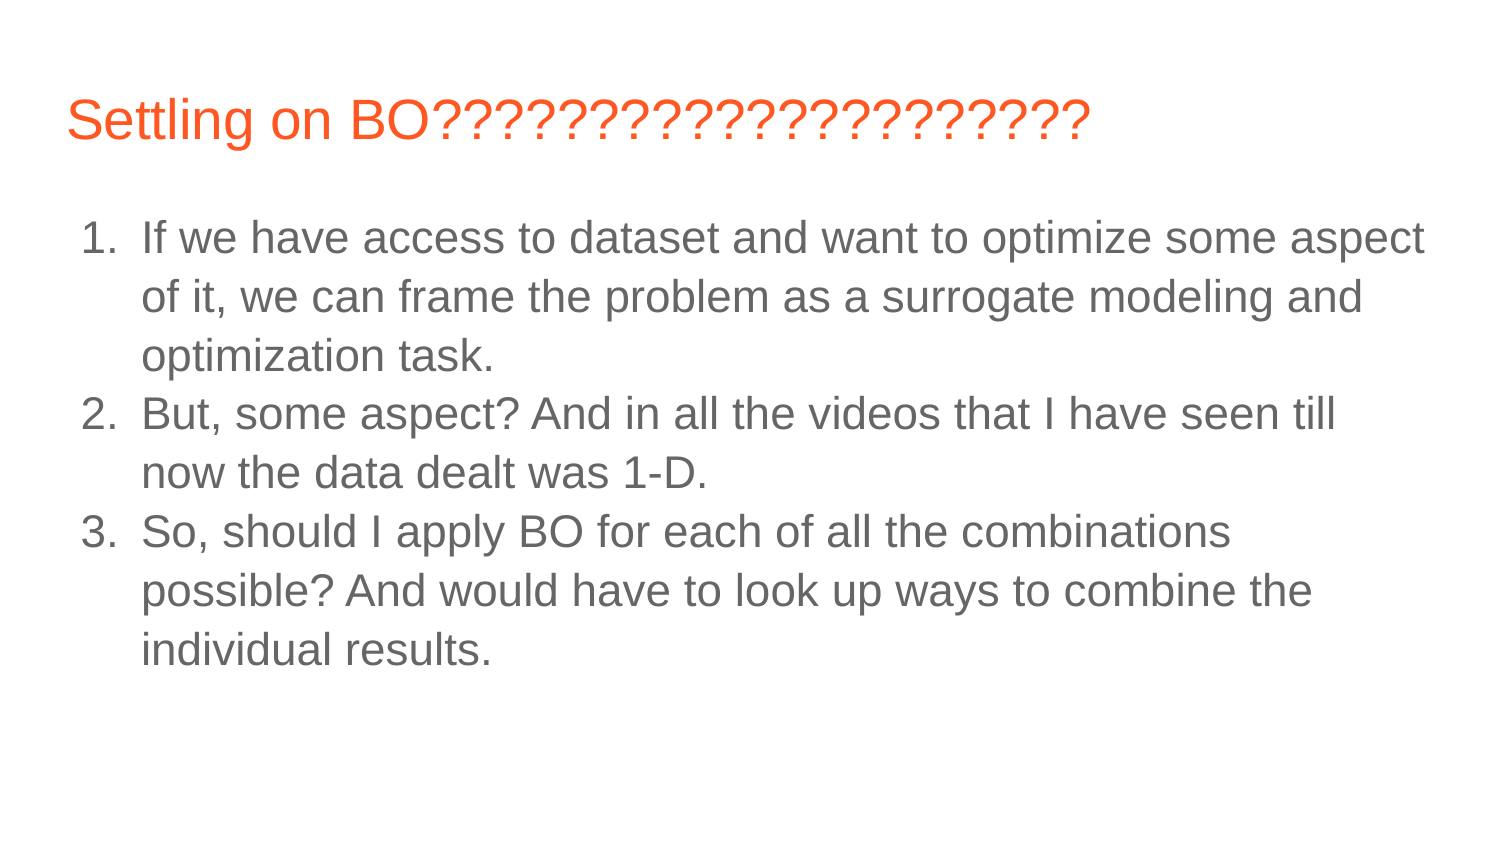

# Settling on BO?????????????????????
If we have access to dataset and want to optimize some aspect of it, we can frame the problem as a surrogate modeling and optimization task.
But, some aspect? And in all the videos that I have seen till now the data dealt was 1-D.
So, should I apply BO for each of all the combinations possible? And would have to look up ways to combine the individual results.